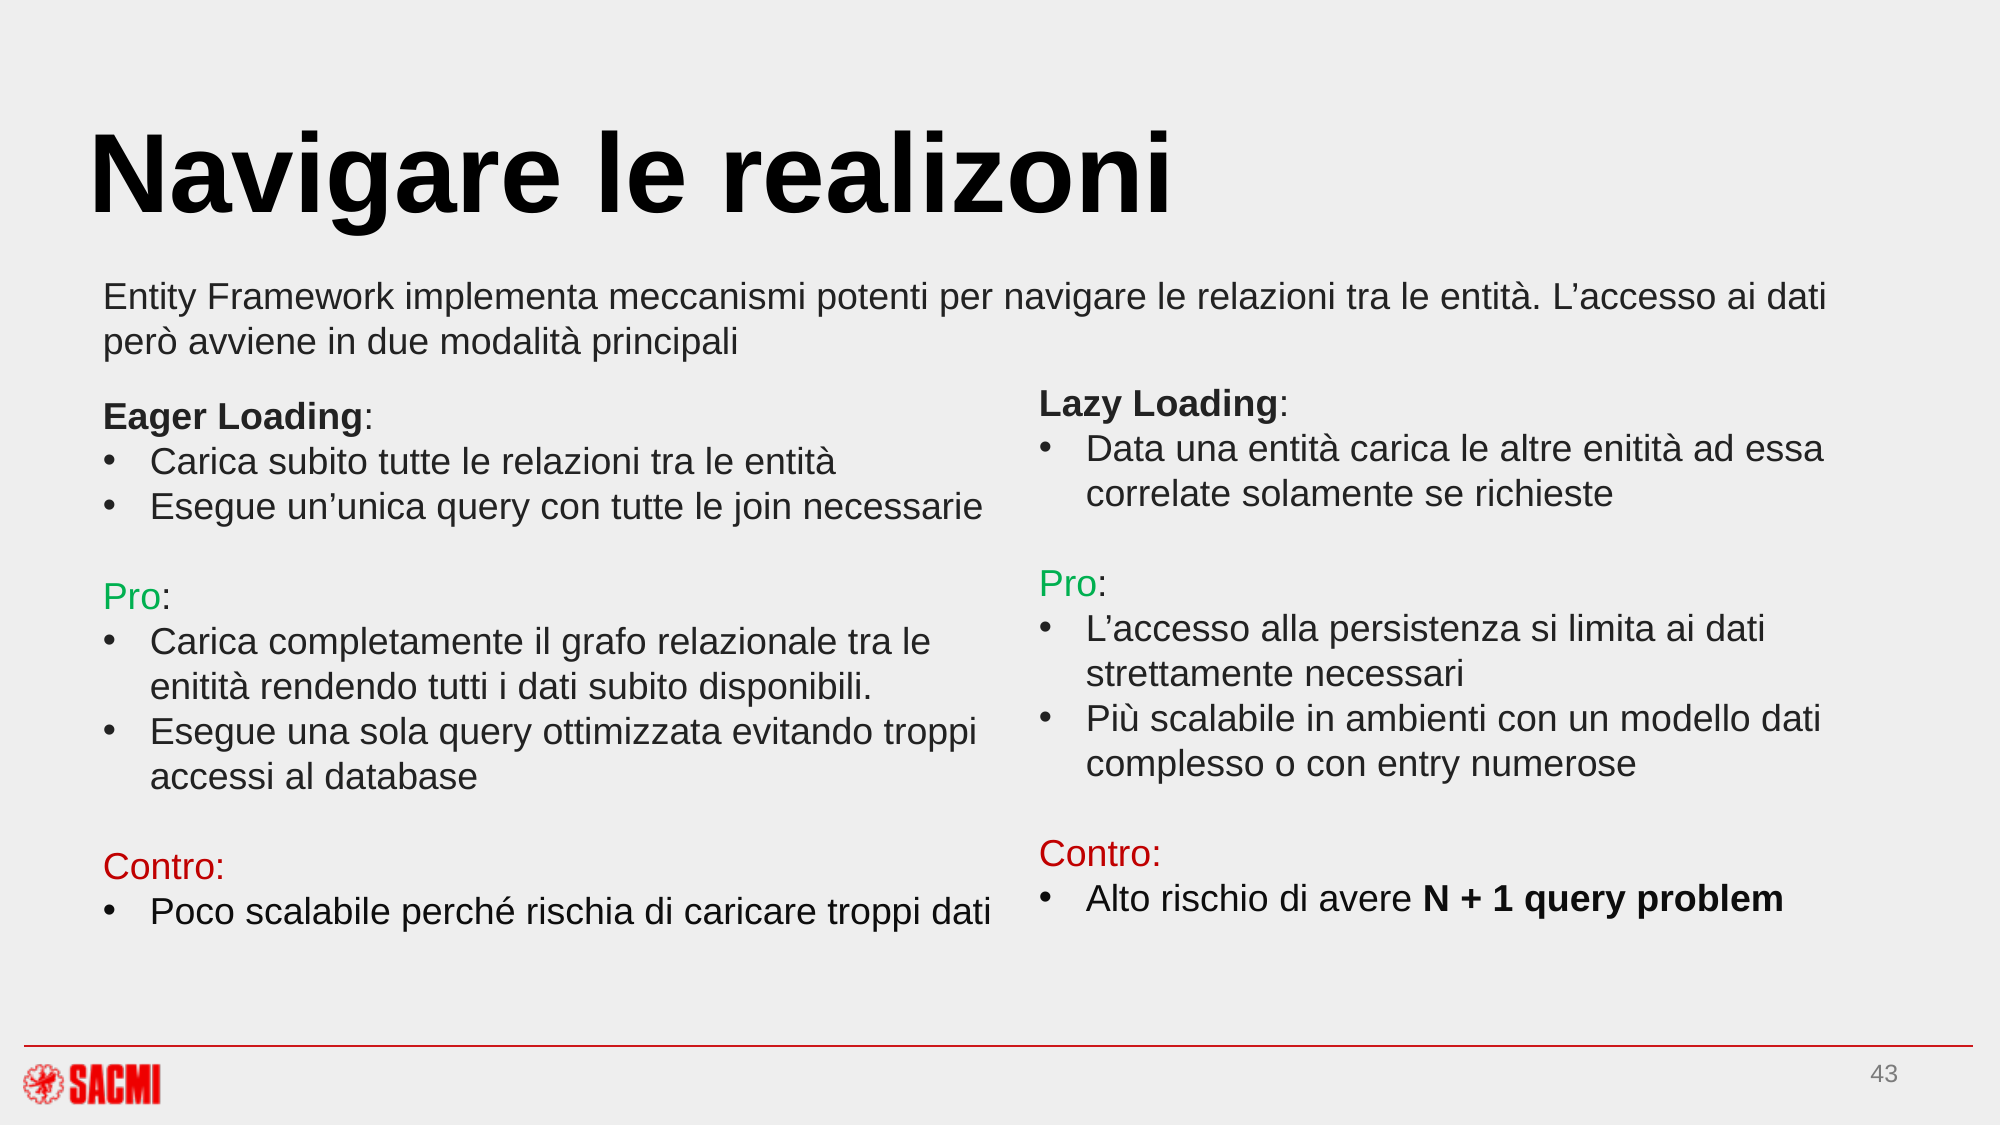

# Navigare le realizoni

Entity Framework implementa meccanismi potenti per navigare le relazioni tra le entità. L’accesso ai dati però avviene in due modalità principali

Lazy Loading:
Data una entità carica le altre enitità ad essa correlate solamente se richieste

Pro:
L’accesso alla persistenza si limita ai dati strettamente necessari
Più scalabile in ambienti con un modello dati complesso o con entry numerose

Contro:
Alto rischio di avere N + 1 query problem

Eager Loading:
Carica subito tutte le relazioni tra le entità
Esegue un’unica query con tutte le join necessarie

Pro:
Carica completamente il grafo relazionale tra le enitità rendendo tutti i dati subito disponibili.
Esegue una sola query ottimizzata evitando troppi accessi al database

Contro:
Poco scalabile perché rischia di caricare troppi dati

43